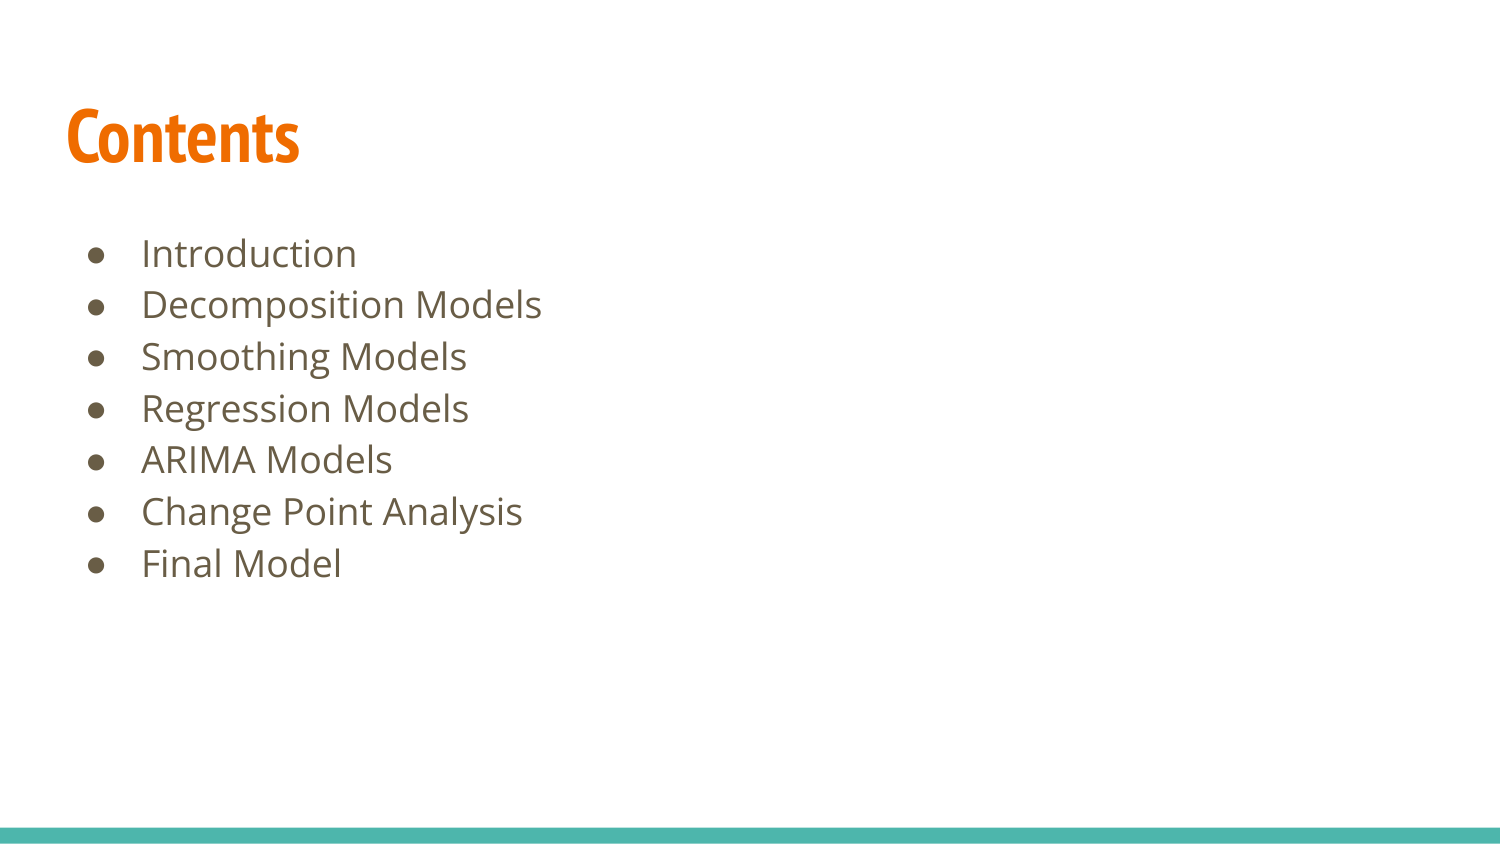

# Contents
Introduction
Decomposition Models
Smoothing Models
Regression Models
ARIMA Models
Change Point Analysis
Final Model